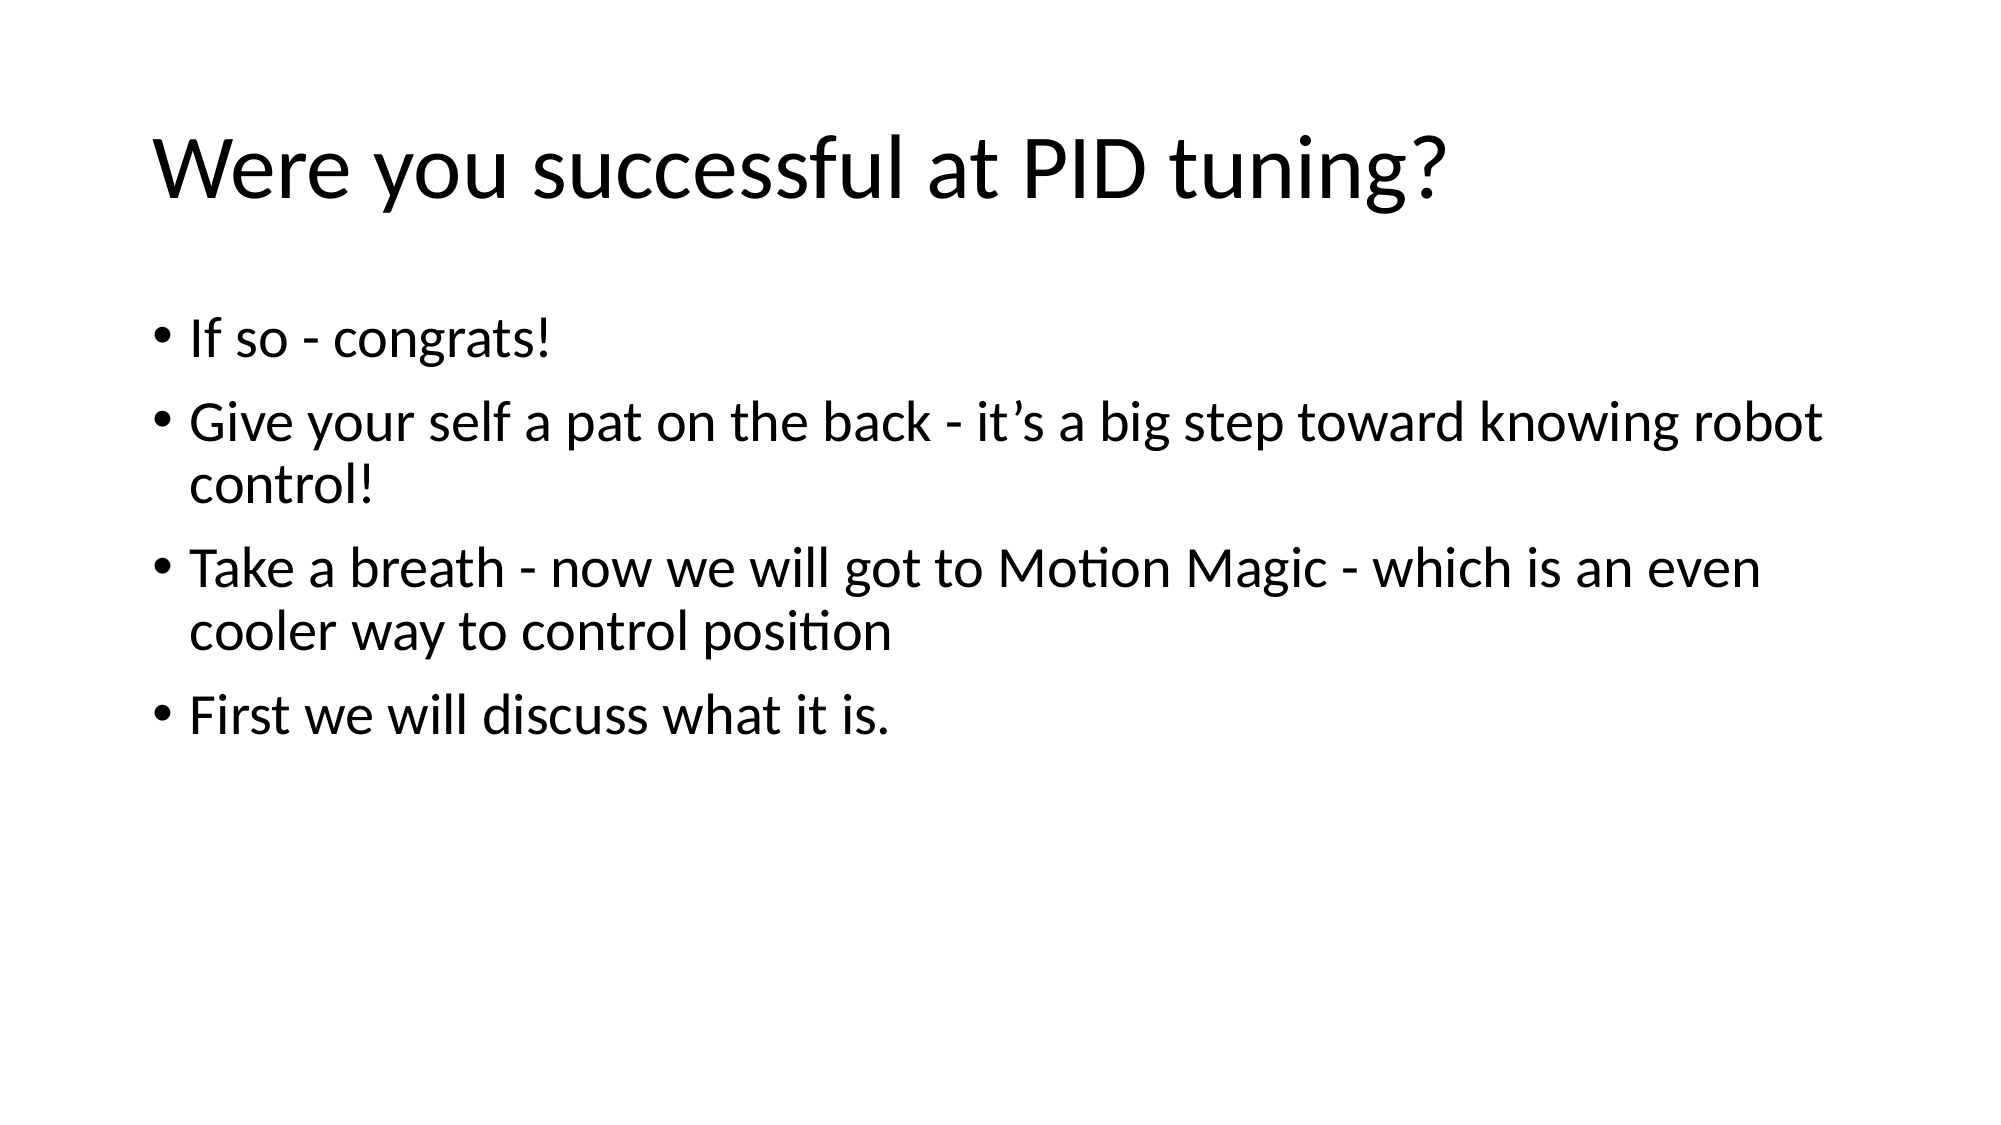

# Were you successful at PID tuning?
If so - congrats!
Give your self a pat on the back - it’s a big step toward knowing robot control!
Take a breath - now we will got to Motion Magic - which is an even cooler way to control position
First we will discuss what it is.